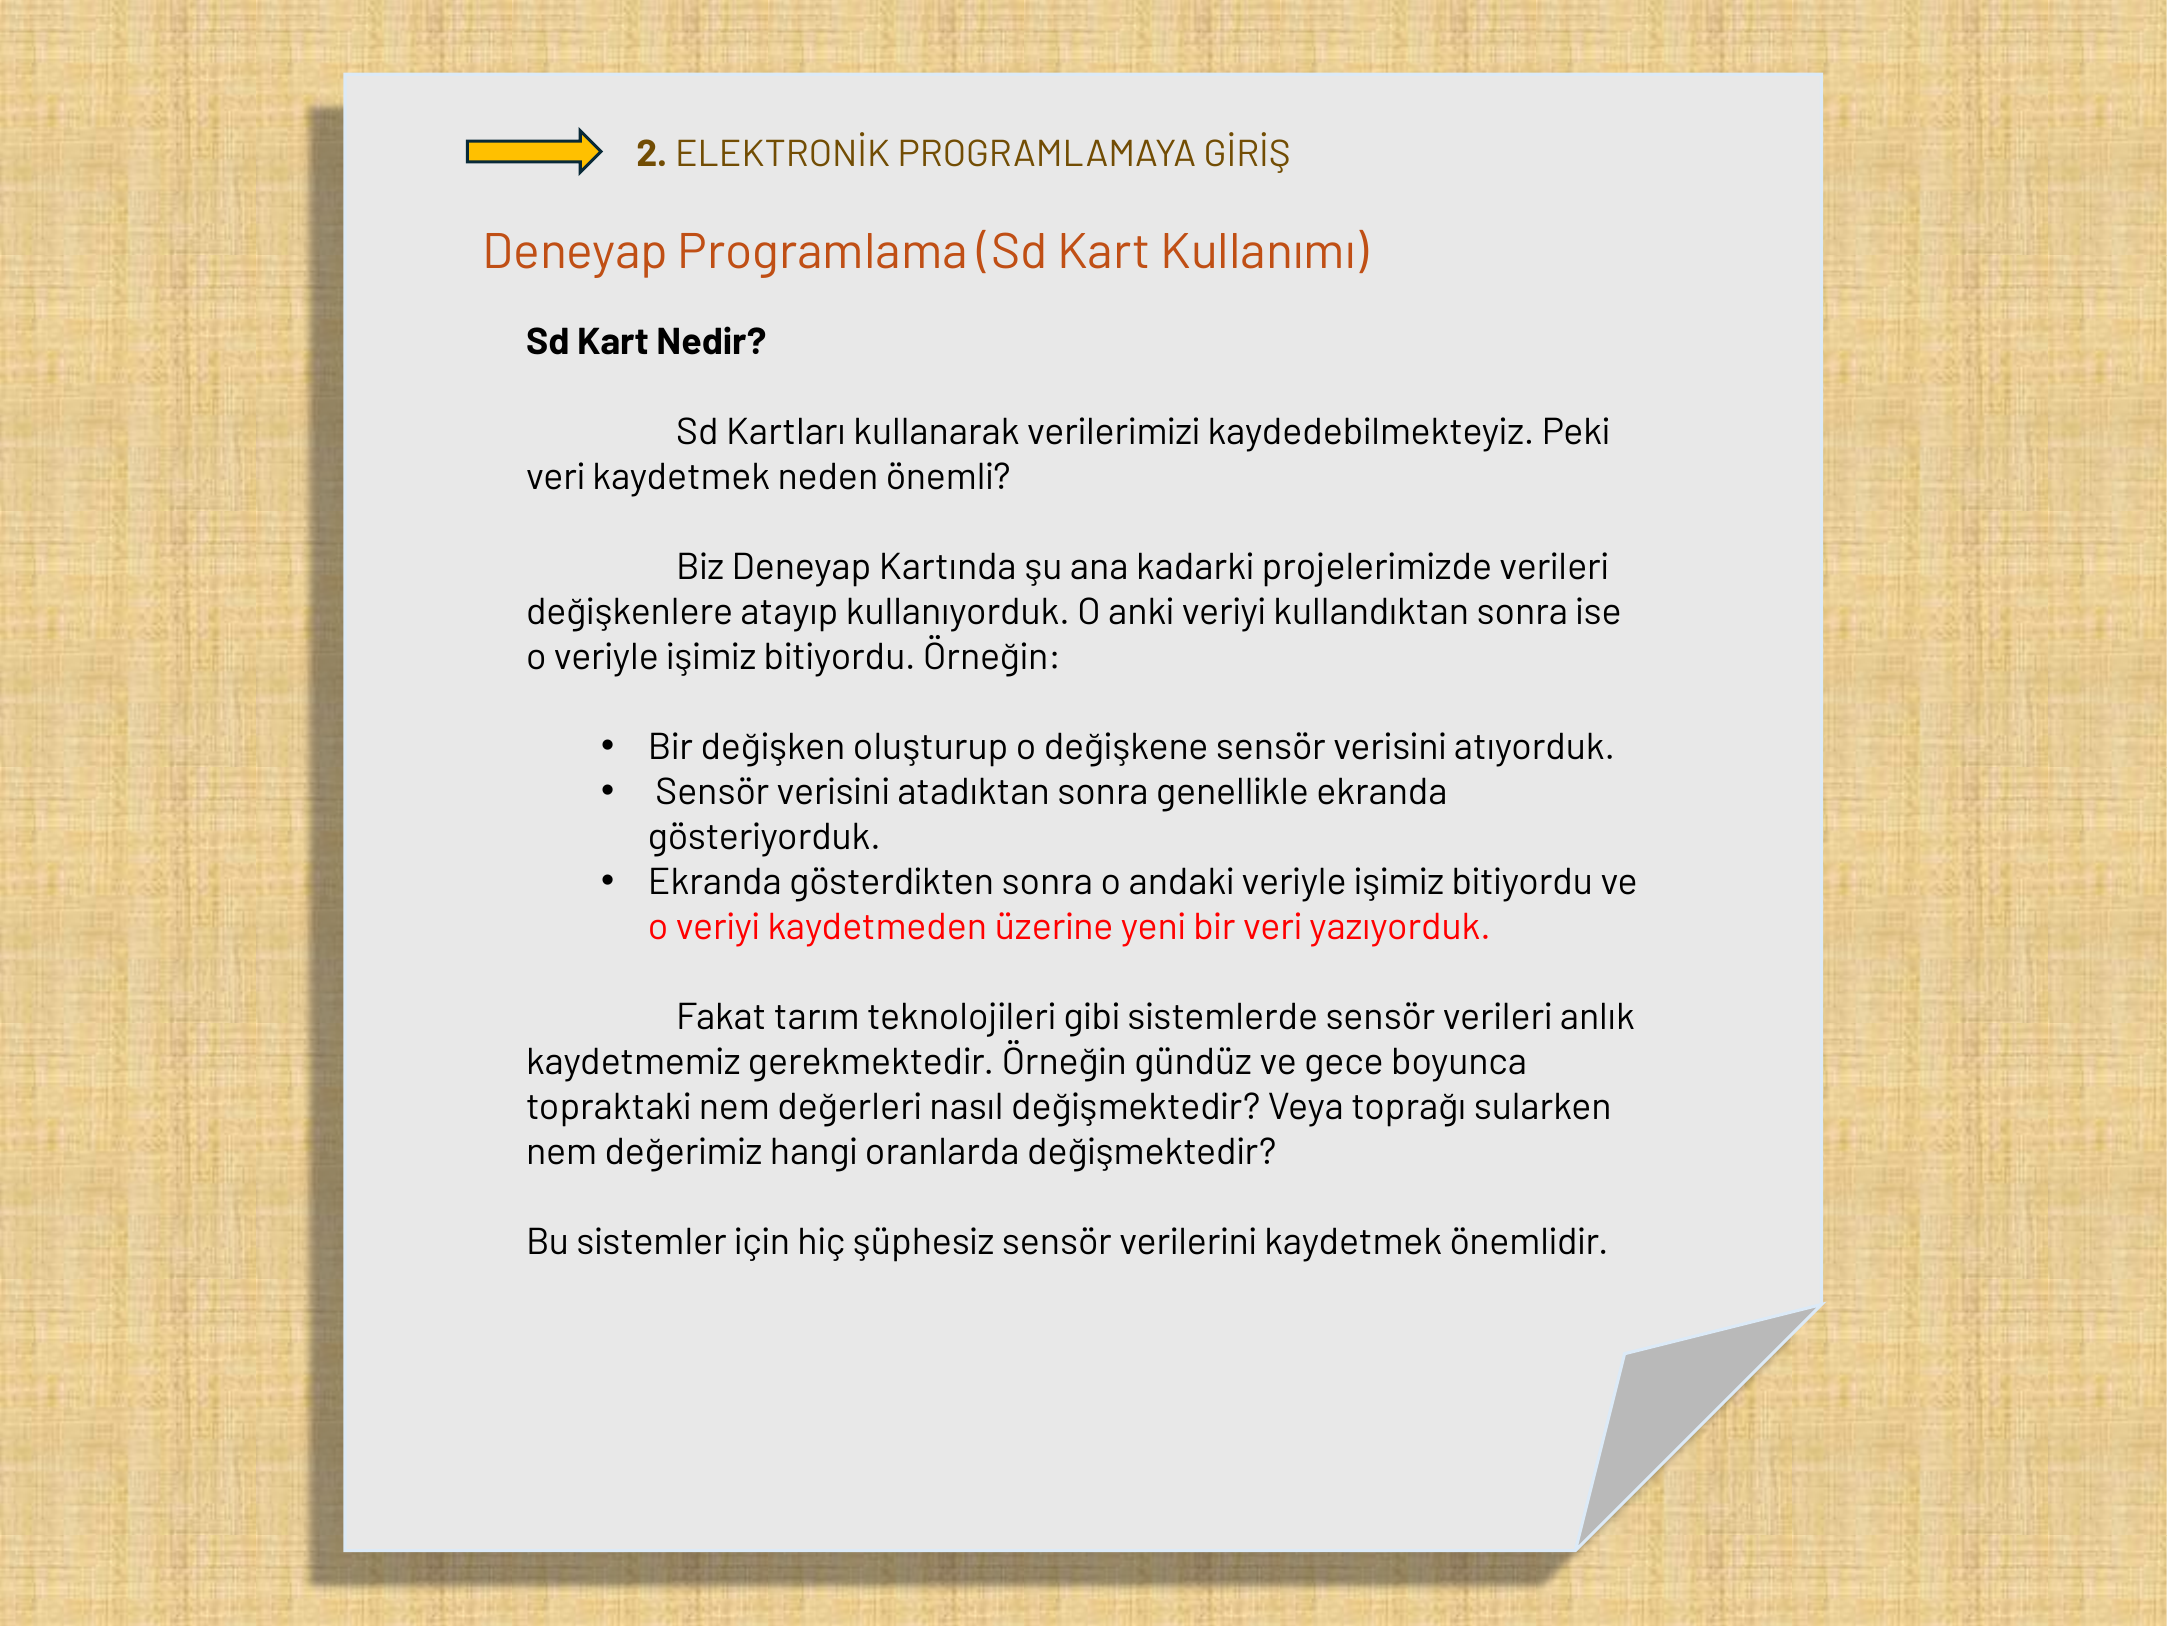

2. ELEKTRONİK PROGRAMLAMAYA GİRİŞ

Deneyap Programlama (Sd Kart Kullanımı)
Sd Kart Nedir?

	Sd Kartları kullanarak verilerimizi kaydedebilmekteyiz. Peki veri kaydetmek neden önemli?

	Biz Deneyap Kartında şu ana kadarki projelerimizde verileri değişkenlere atayıp kullanıyorduk. O anki veriyi kullandıktan sonra ise o veriyle işimiz bitiyordu. Örneğin:

Bir değişken oluşturup o değişkene sensör verisini atıyorduk.
 Sensör verisini atadıktan sonra genellikle ekranda gösteriyorduk.
Ekranda gösterdikten sonra o andaki veriyle işimiz bitiyordu ve o veriyi kaydetmeden üzerine yeni bir veri yazıyorduk.

	Fakat tarım teknolojileri gibi sistemlerde sensör verileri anlık kaydetmemiz gerekmektedir. Örneğin gündüz ve gece boyunca topraktaki nem değerleri nasıl değişmektedir? Veya toprağı sularken nem değerimiz hangi oranlarda değişmektedir?

Bu sistemler için hiç şüphesiz sensör verilerini kaydetmek önemlidir.